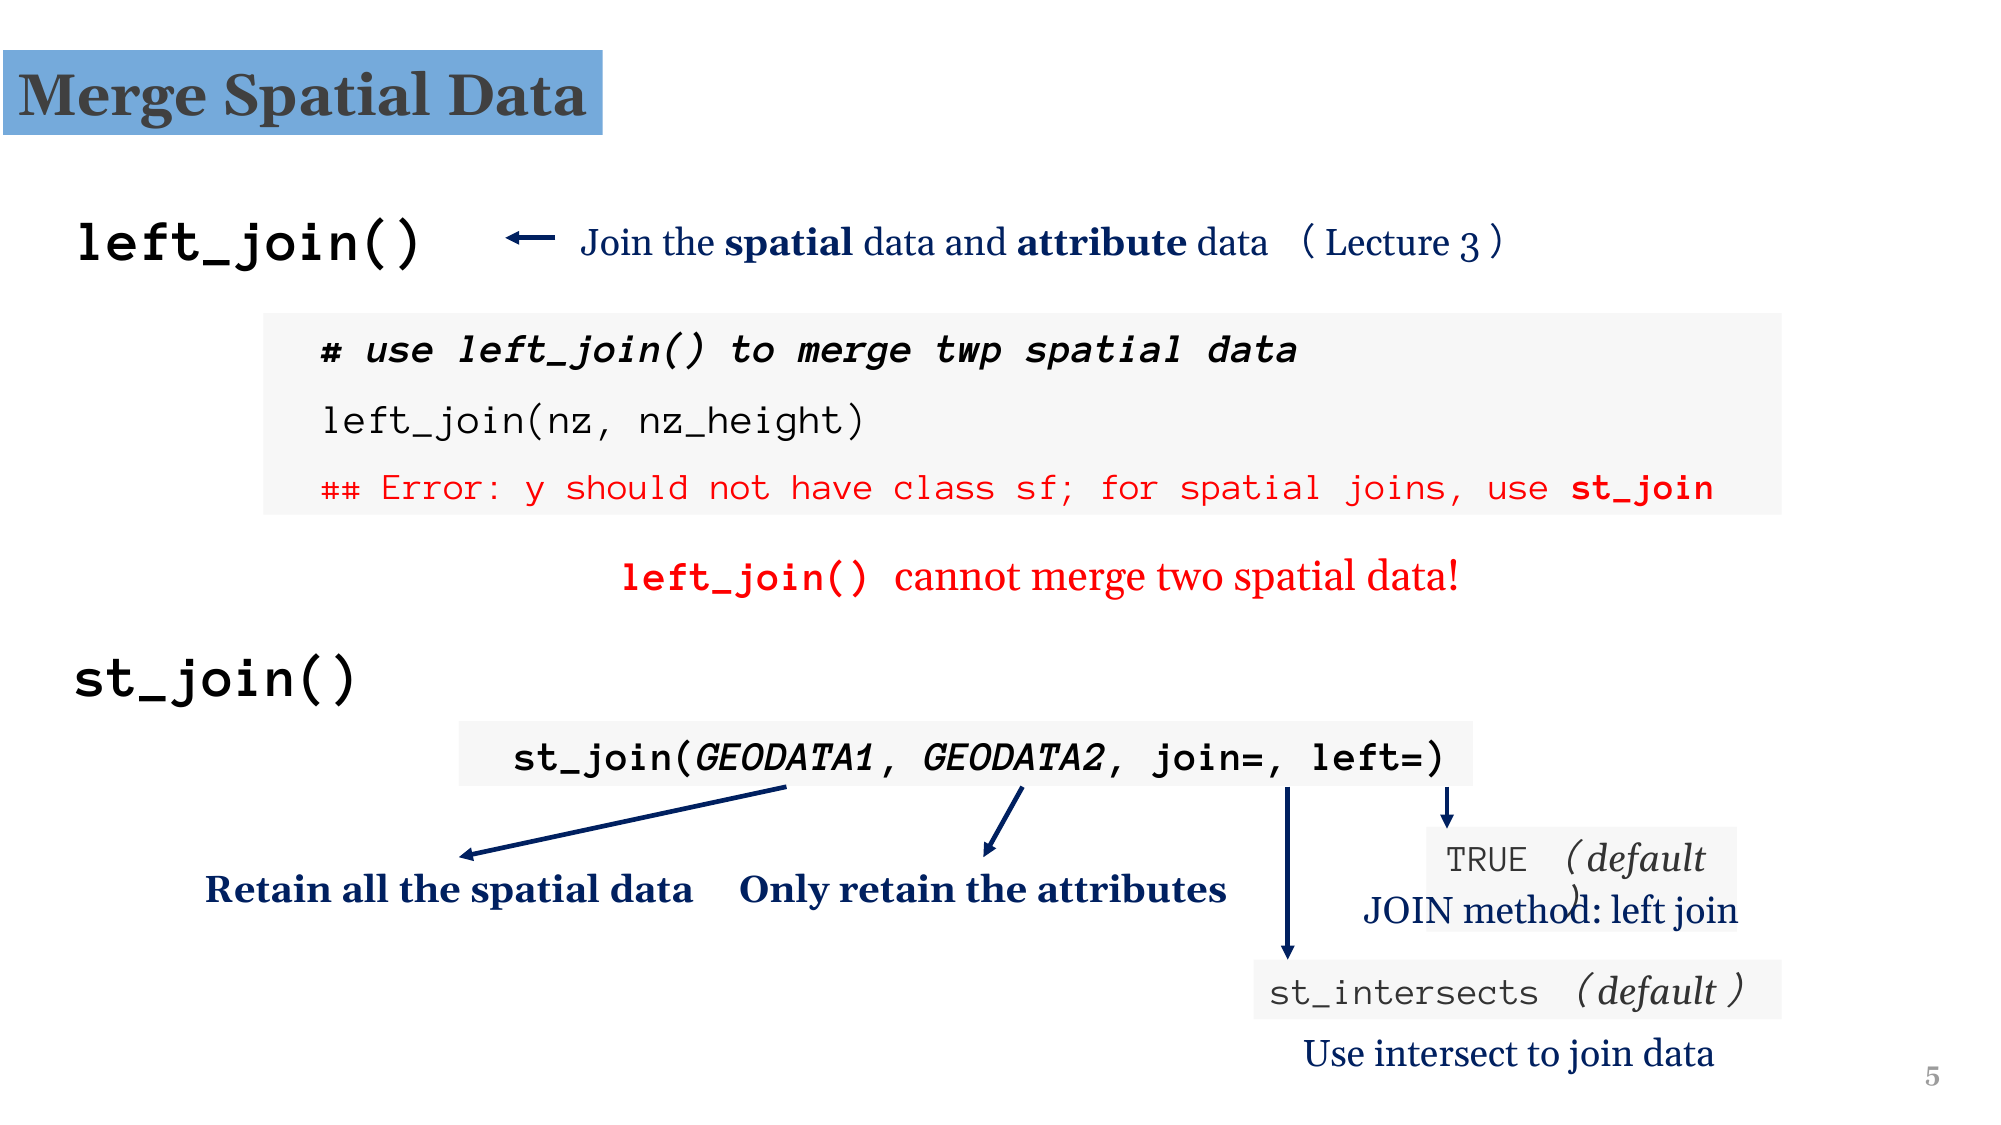

Merge Spatial Data
left_join()
Join the spatial data and attribute data（Lecture 3）
# use left_join() to merge twp spatial data
left_join(nz, nz_height)
## Error: y should not have class sf; for spatial joins, use st_join
left_join() cannot merge two spatial data!
st_join()
st_join(GEODATA1, GEODATA2, join=, left=)
TRUE（default）
Only retain the attributes
Retain all the spatial data
JOIN method: left join
st_intersects（default）
Use intersect to join data
5